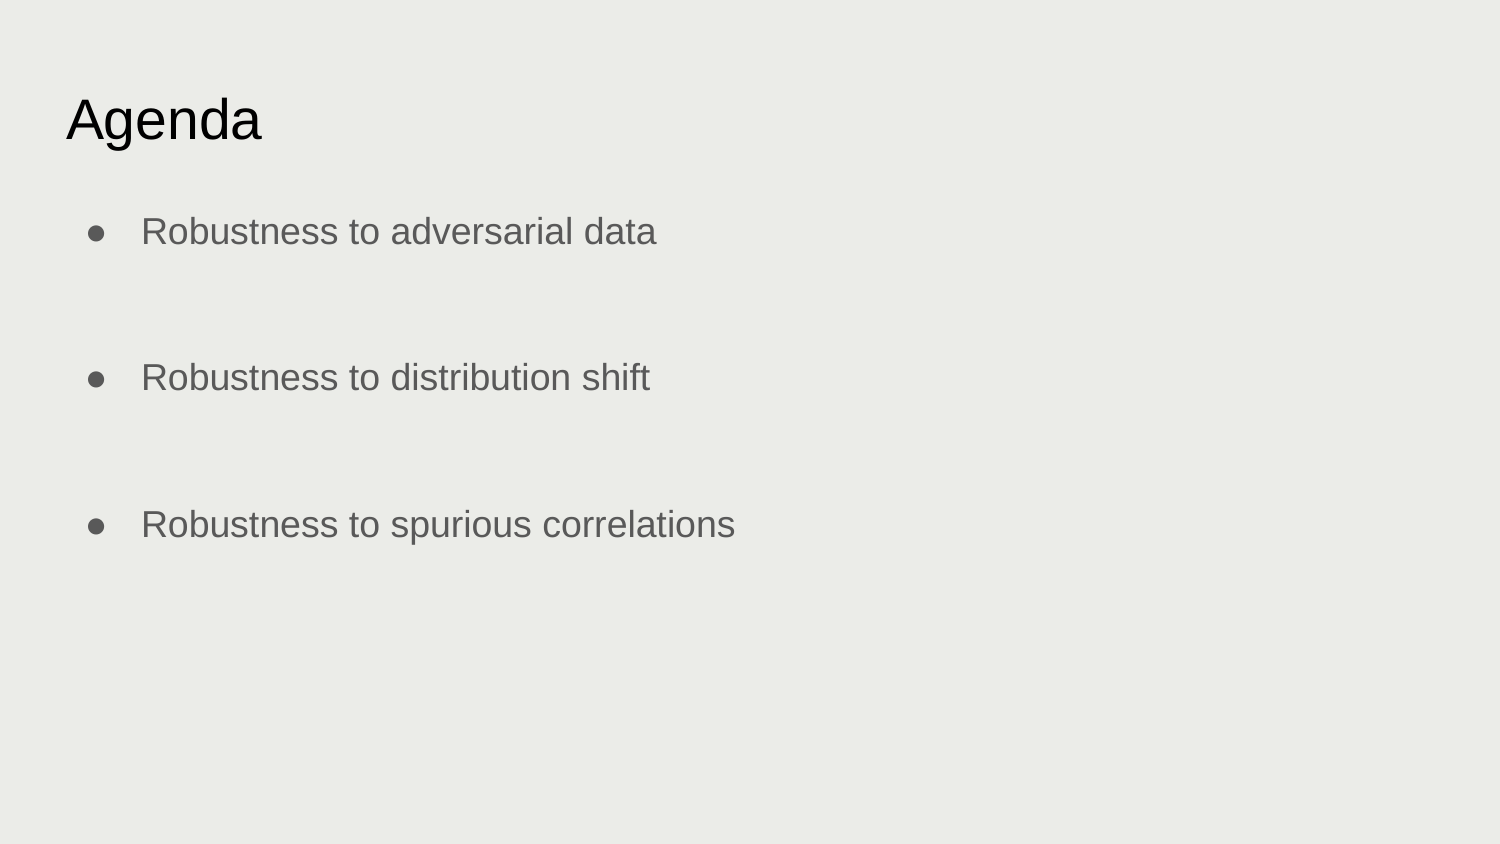

# Agenda
Robustness to adversarial data

Robustness to distribution shift

Robustness to spurious correlations